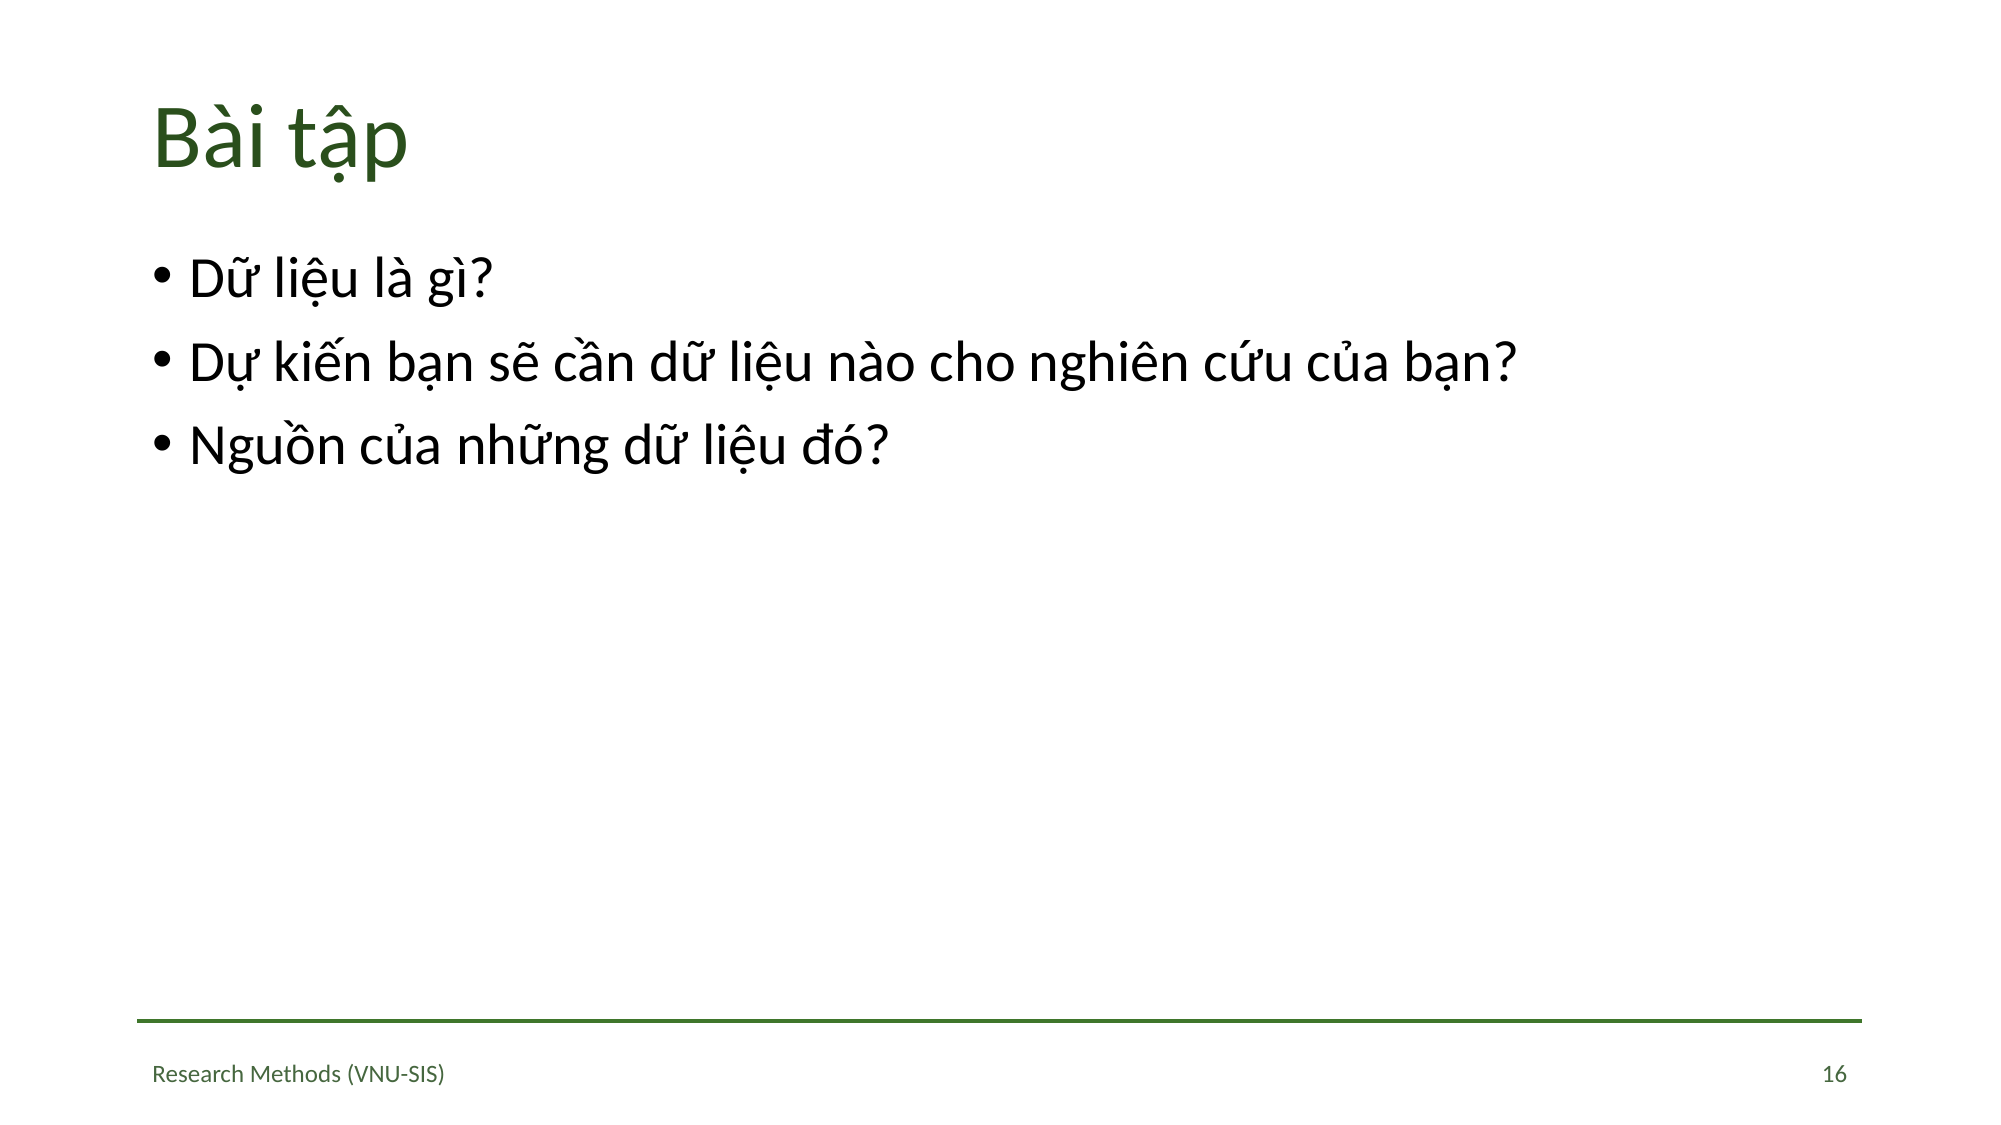

# Bài tập
Dữ liệu là gì?
Dự kiến bạn sẽ cần dữ liệu nào cho nghiên cứu của bạn?
Nguồn của những dữ liệu đó?
16
Research Methods (VNU-SIS)